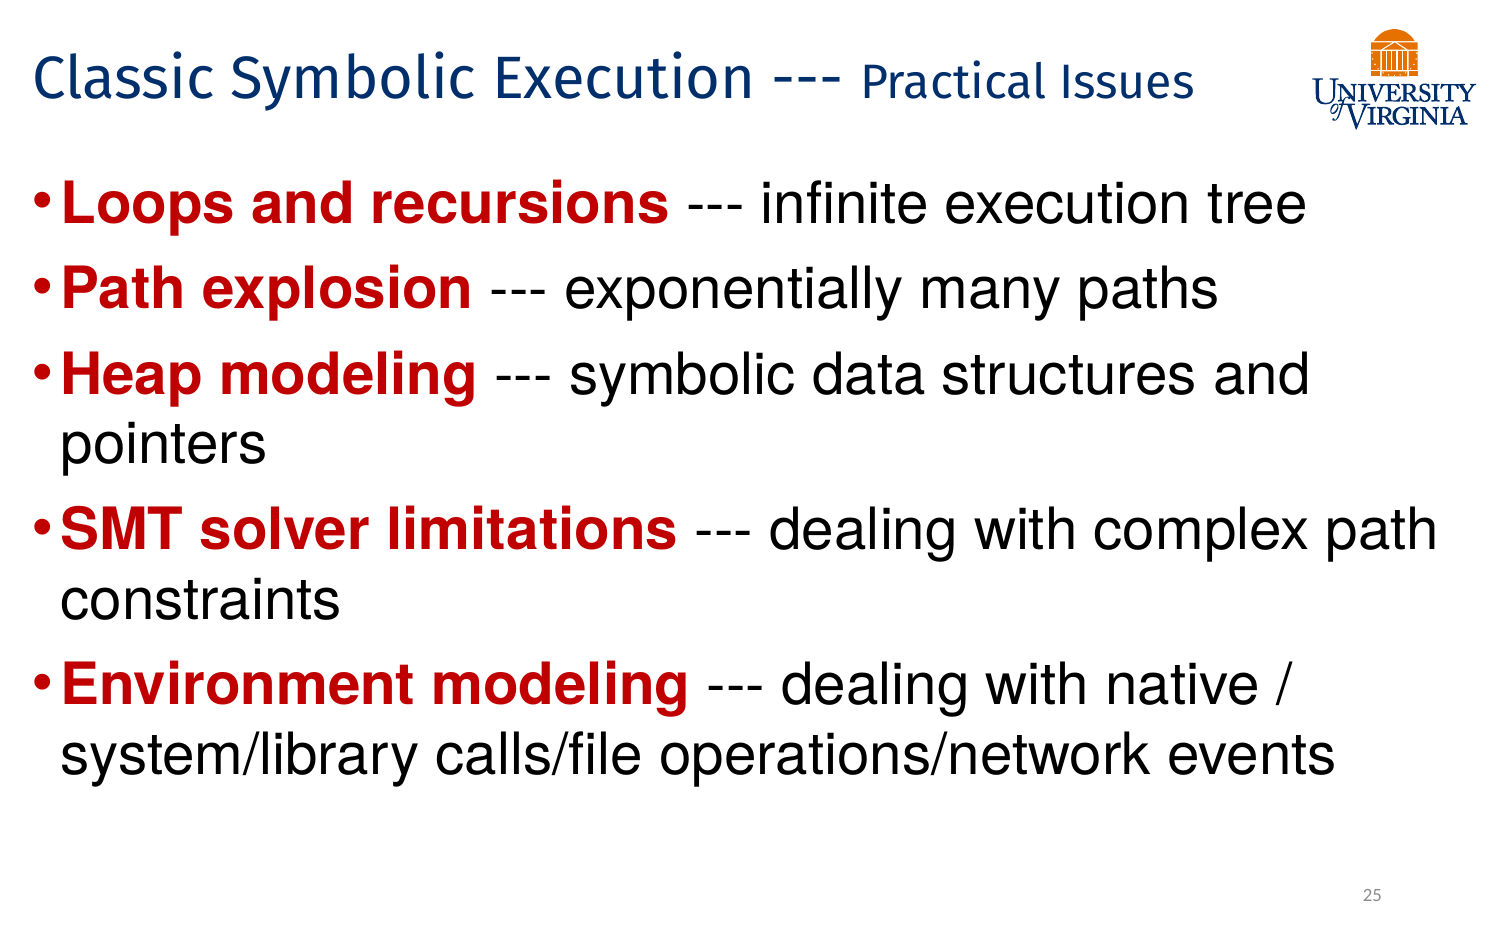

# Classic Symbolic Execution --- Practical Issues
Loops and recursions --- infinite execution tree
Path explosion --- exponentially many paths
Heap modeling --- symbolic data structures and pointers
SMT solver limitations --- dealing with complex path constraints
Environment modeling --- dealing with native / system/library calls/file operations/network events
25